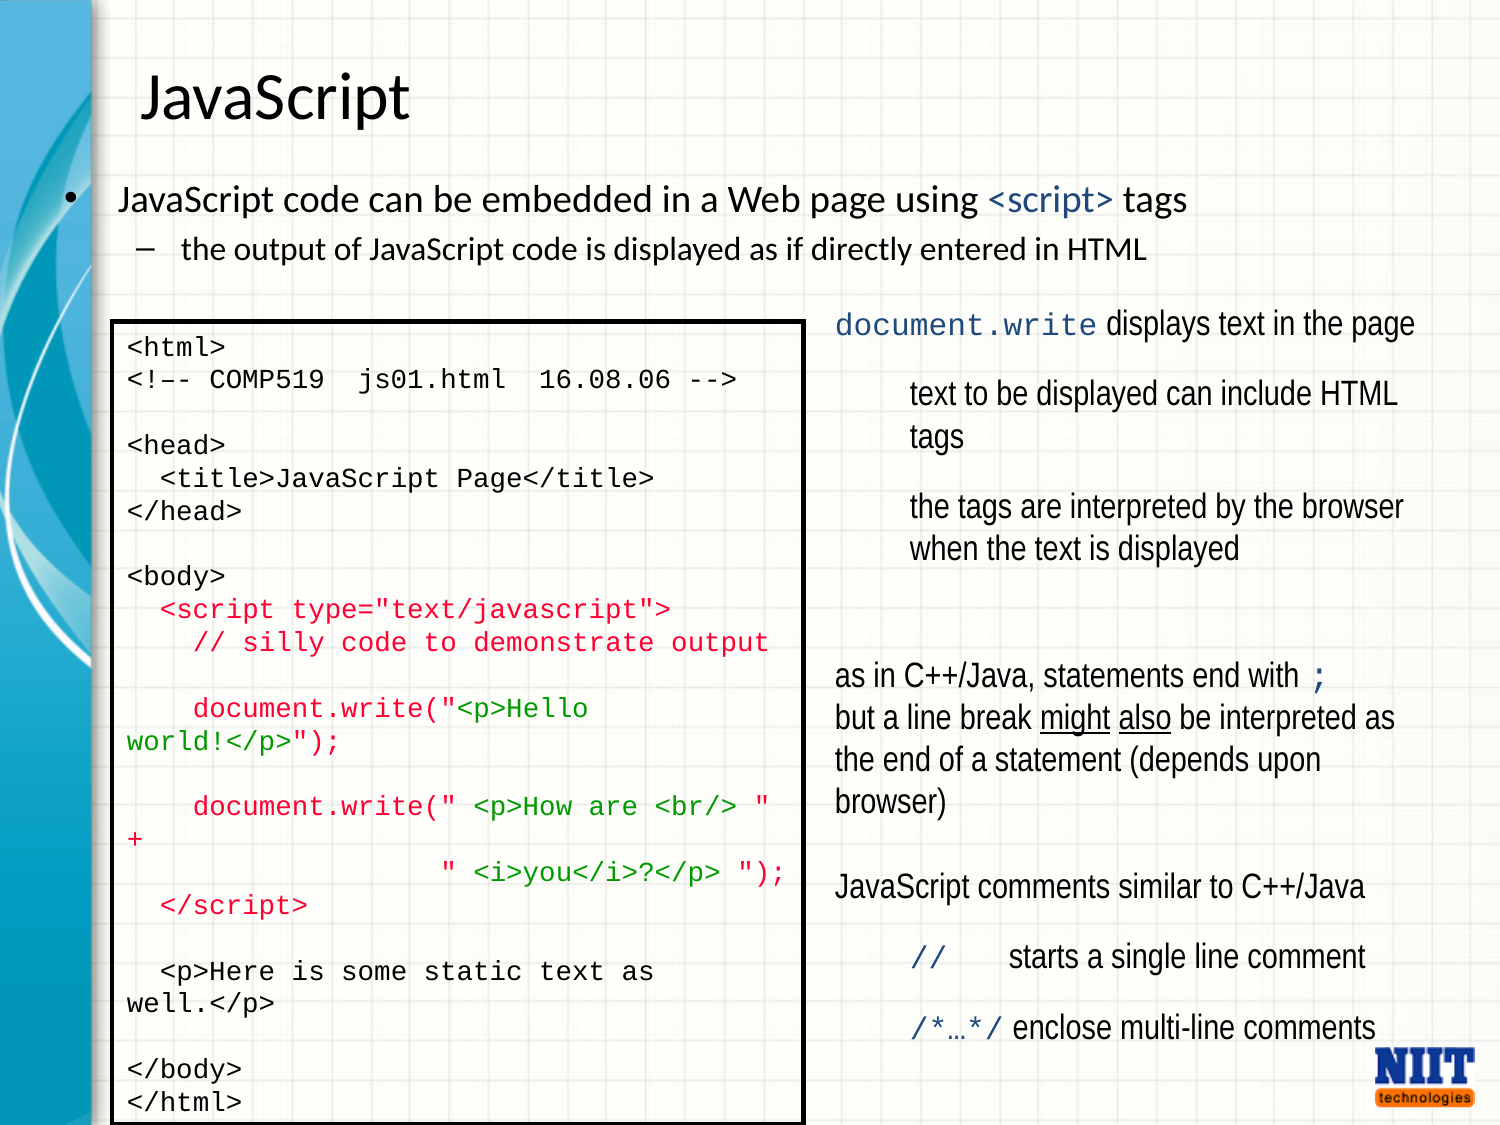

# JavaScript
JavaScript code can be embedded in a Web page using <script> tags
the output of JavaScript code is displayed as if directly entered in HTML
document.write displays text in the page

text to be displayed can include HTML tags

the tags are interpreted by the browser when the text is displayed

as in C++/Java, statements end with ;
but a line break might also be interpreted as the end of a statement (depends upon browser)

JavaScript comments similar to C++/Java

//       starts a single line comment

/*…*/ enclose multi-line comments
<html>
<!–- COMP519  js01.html  16.08.06 -->

<head>
  <title>JavaScript Page</title>
</head>

<body>
  <script type="text/javascript">
    // silly code to demonstrate output

    document.write("<p>Hello world!</p>");

    document.write(" <p>How are <br/> " +
                   " <i>you</i>?</p> ");
  </script>

  <p>Here is some static text as well.</p>

</body>
</html>